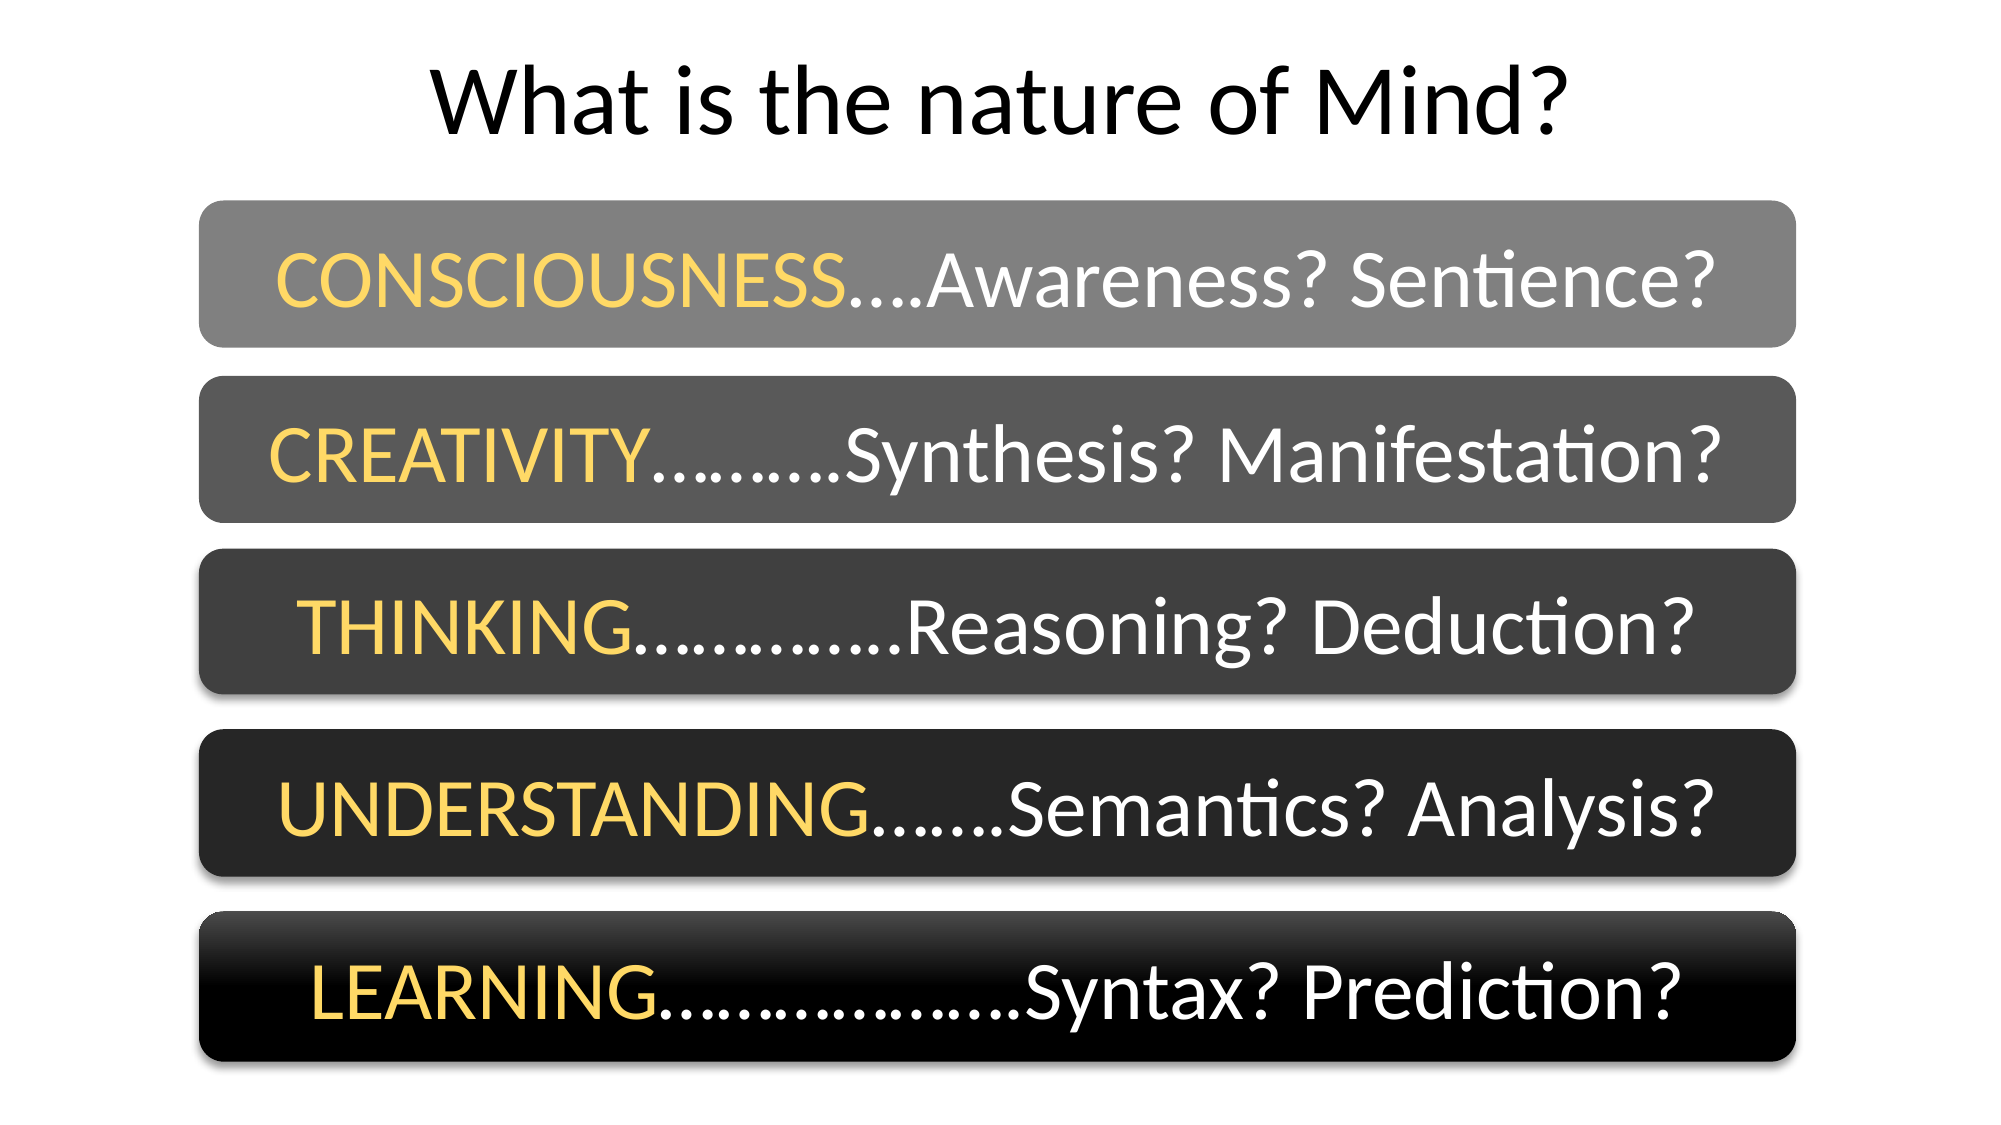

# What is the nature of Mind?
CONSCIOUSNESS….Awareness? Sentience?
CREATIVITY……….Synthesis? Manifestation?
THINKING…………..Reasoning? Deduction?
UNDERSTANDING…….Semantics? Analysis?
LEARNING……………….Syntax? Prediction?